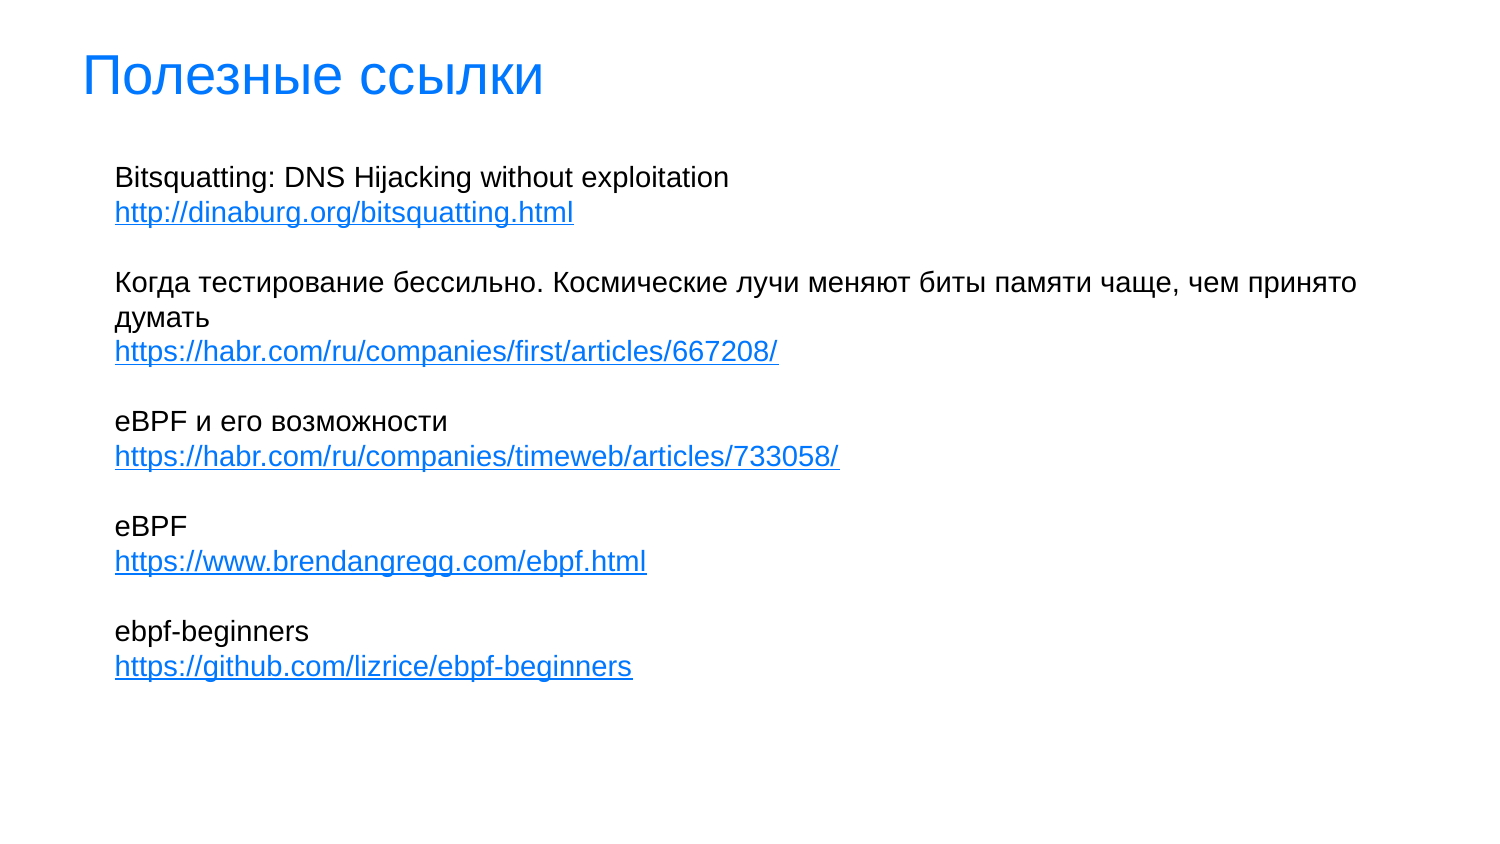

# Полезные ссылки
Bitsquatting: DNS Hijacking without exploitation
http://dinaburg.org/bitsquatting.html

Когда тестирование бессильно. Космические лучи меняют биты памяти чаще, чем принято думать
https://habr.com/ru/companies/first/articles/667208/

eBPF и его возможности
https://habr.com/ru/companies/timeweb/articles/733058/
eBPF
https://www.brendangregg.com/ebpf.html

ebpf-beginners
https://github.com/lizrice/ebpf-beginners